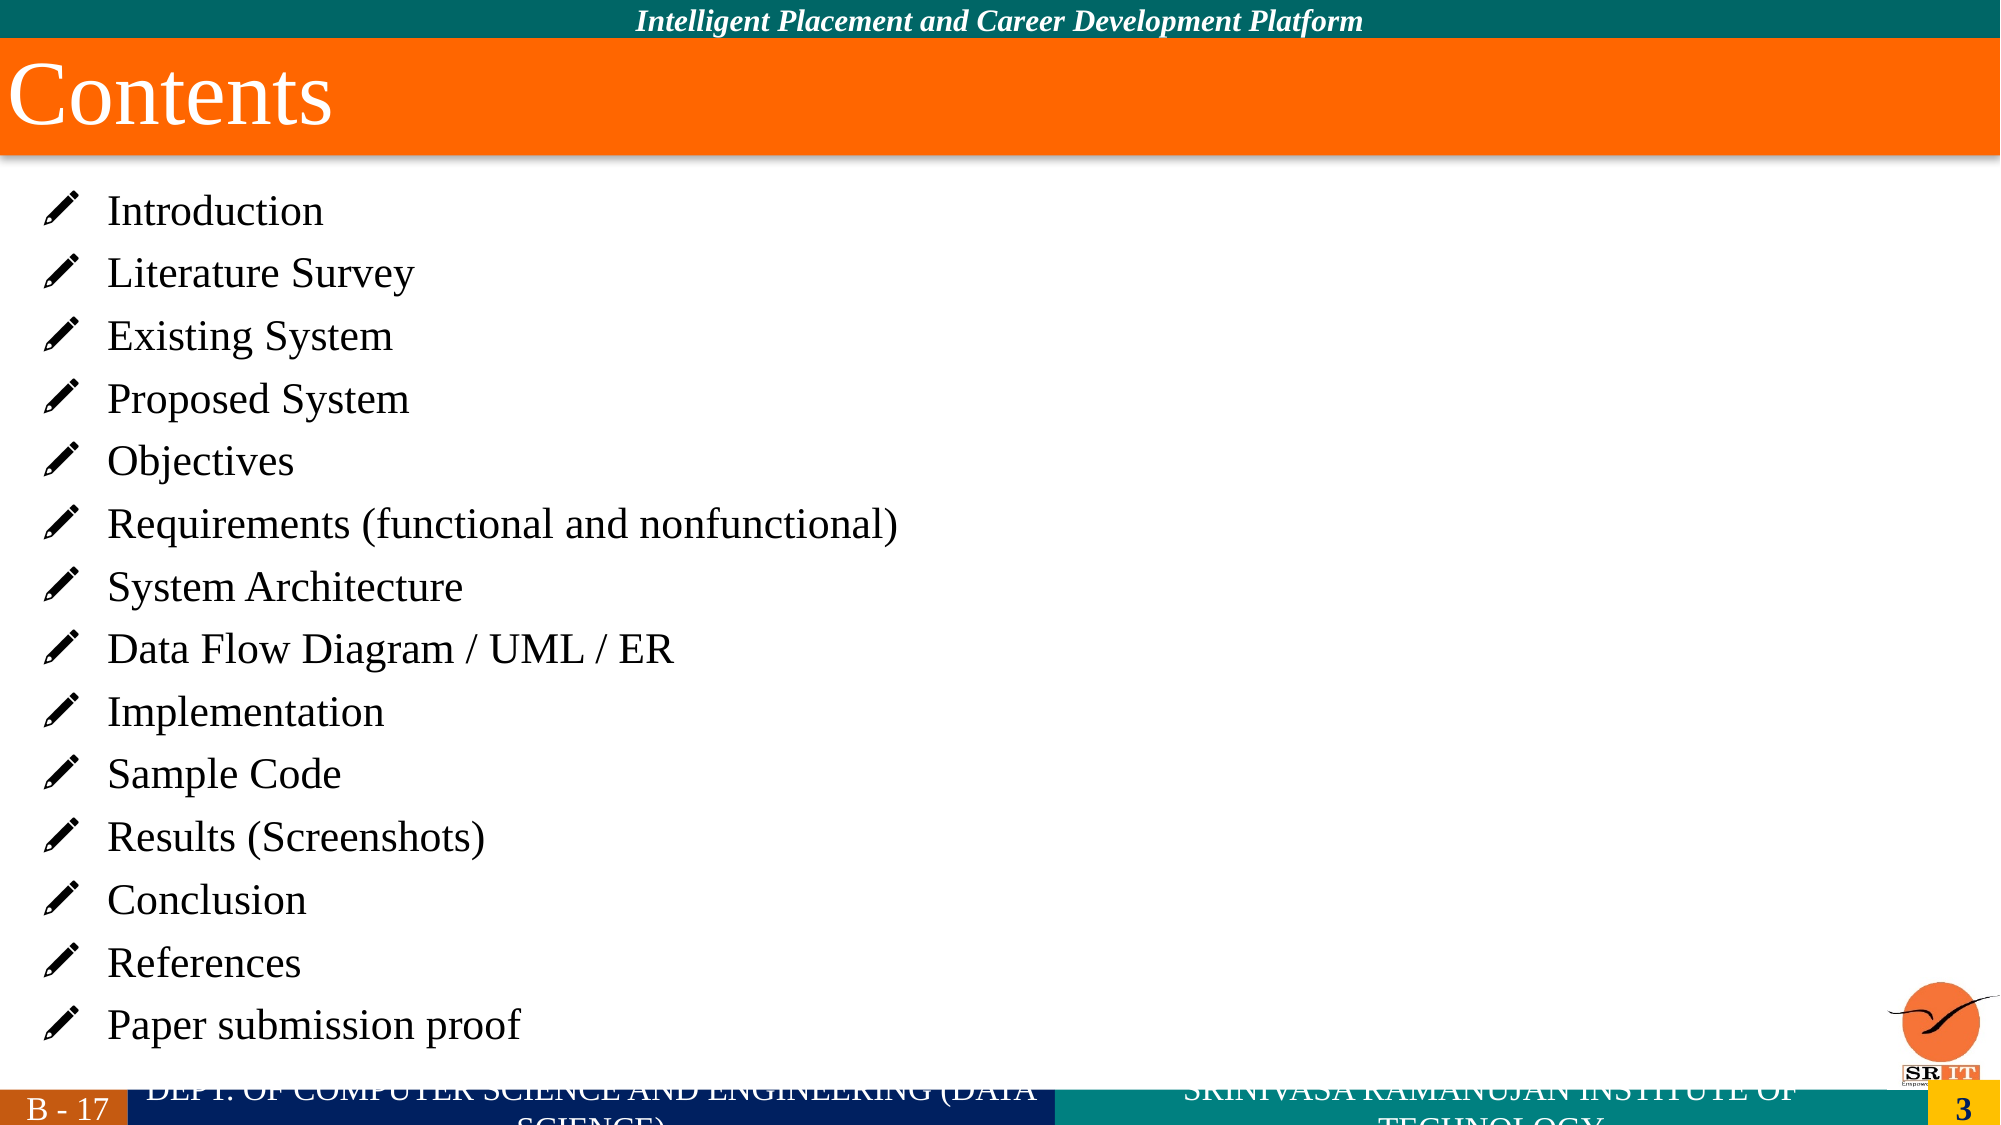

# Contents
Introduction
Literature Survey
Existing System
Proposed System
Objectives
Requirements (functional and nonfunctional)
System Architecture
Data Flow Diagram / UML / ER
Implementation
Sample Code
Results (Screenshots)
Conclusion
References
Paper submission proof
3